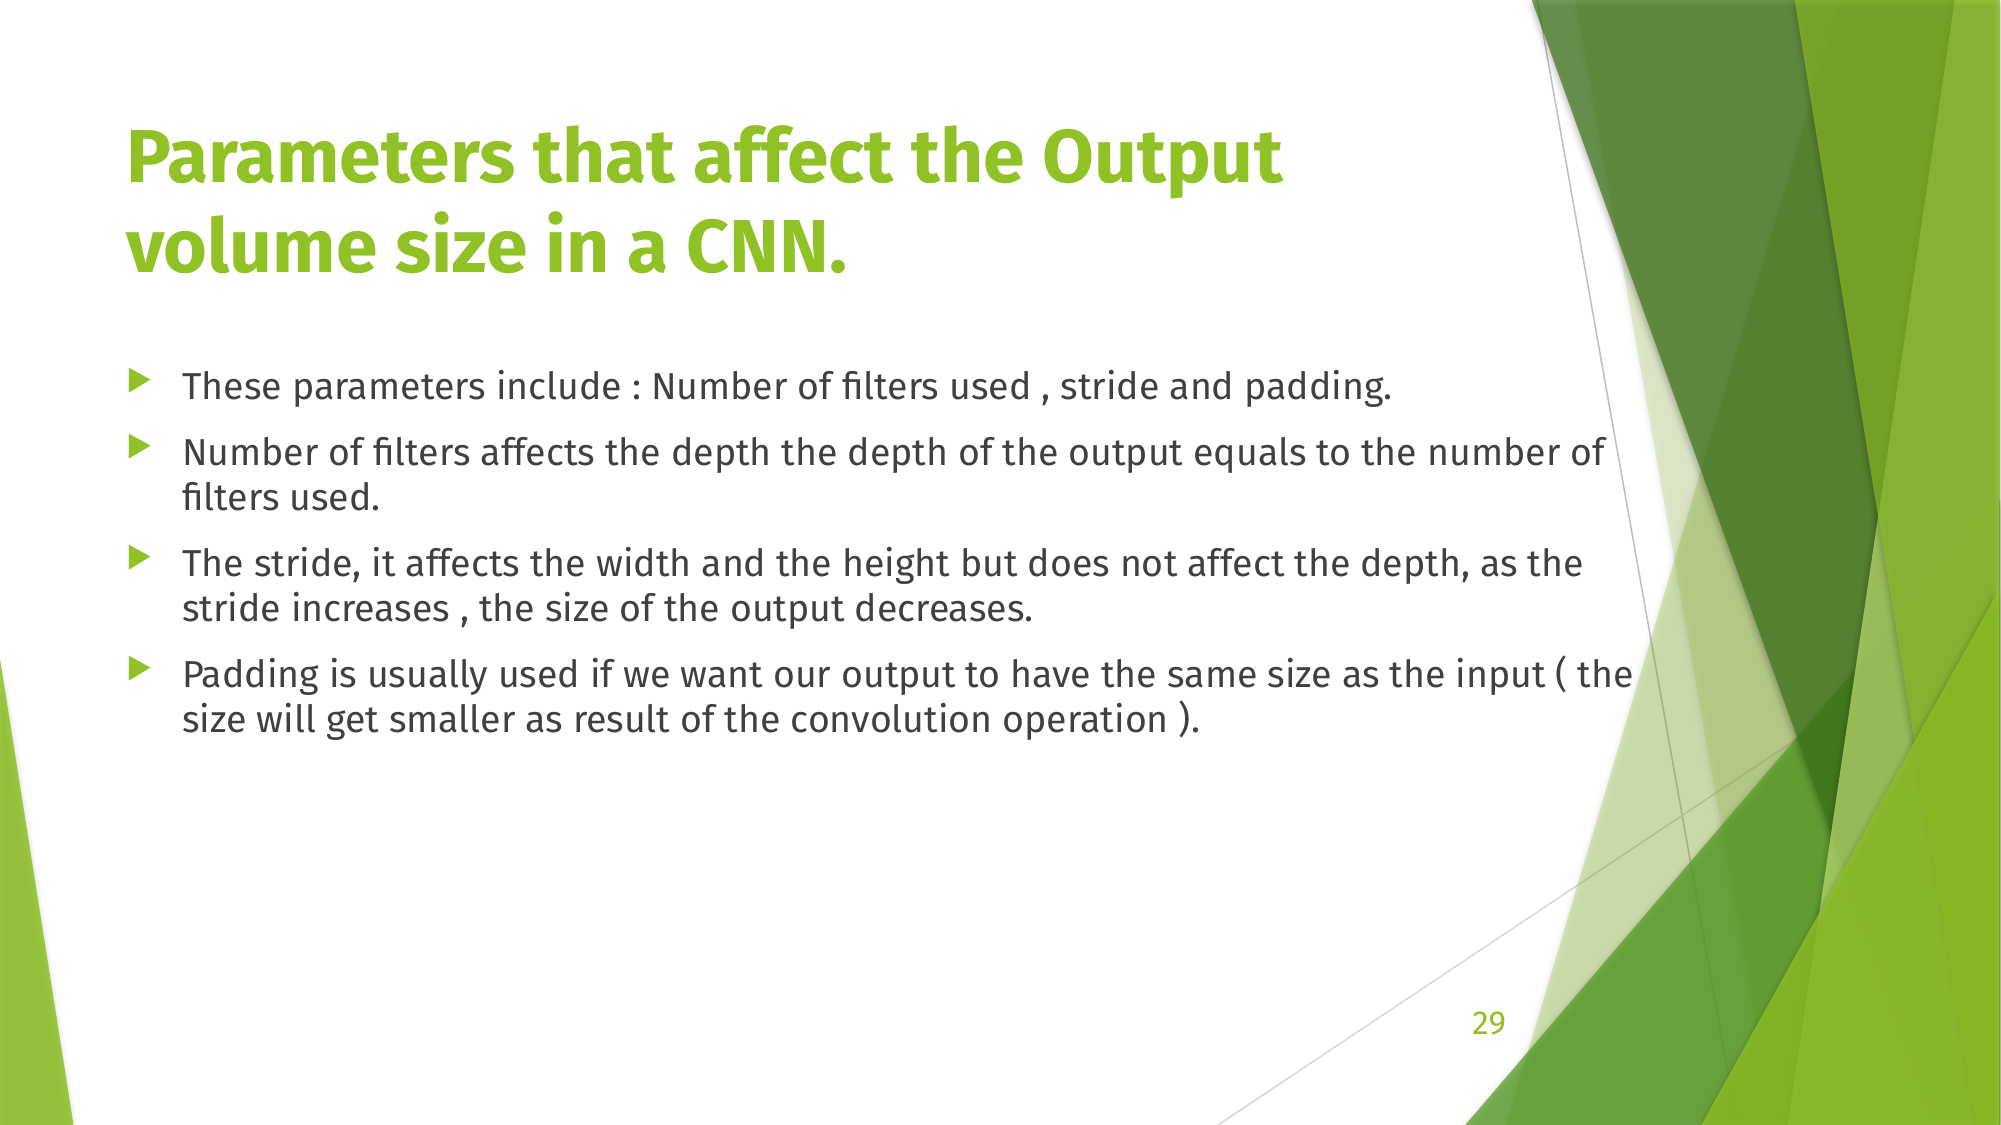

# Parameters that affect the Output volume size in a CNN.
These parameters include : Number of filters used , stride and padding.
Number of filters affects the depth the depth of the output equals to the number of filters used.
The stride, it affects the width and the height but does not affect the depth, as the stride increases , the size of the output decreases.
Padding is usually used if we want our output to have the same size as the input ( the  size will get smaller as result of the convolution operation ).
29